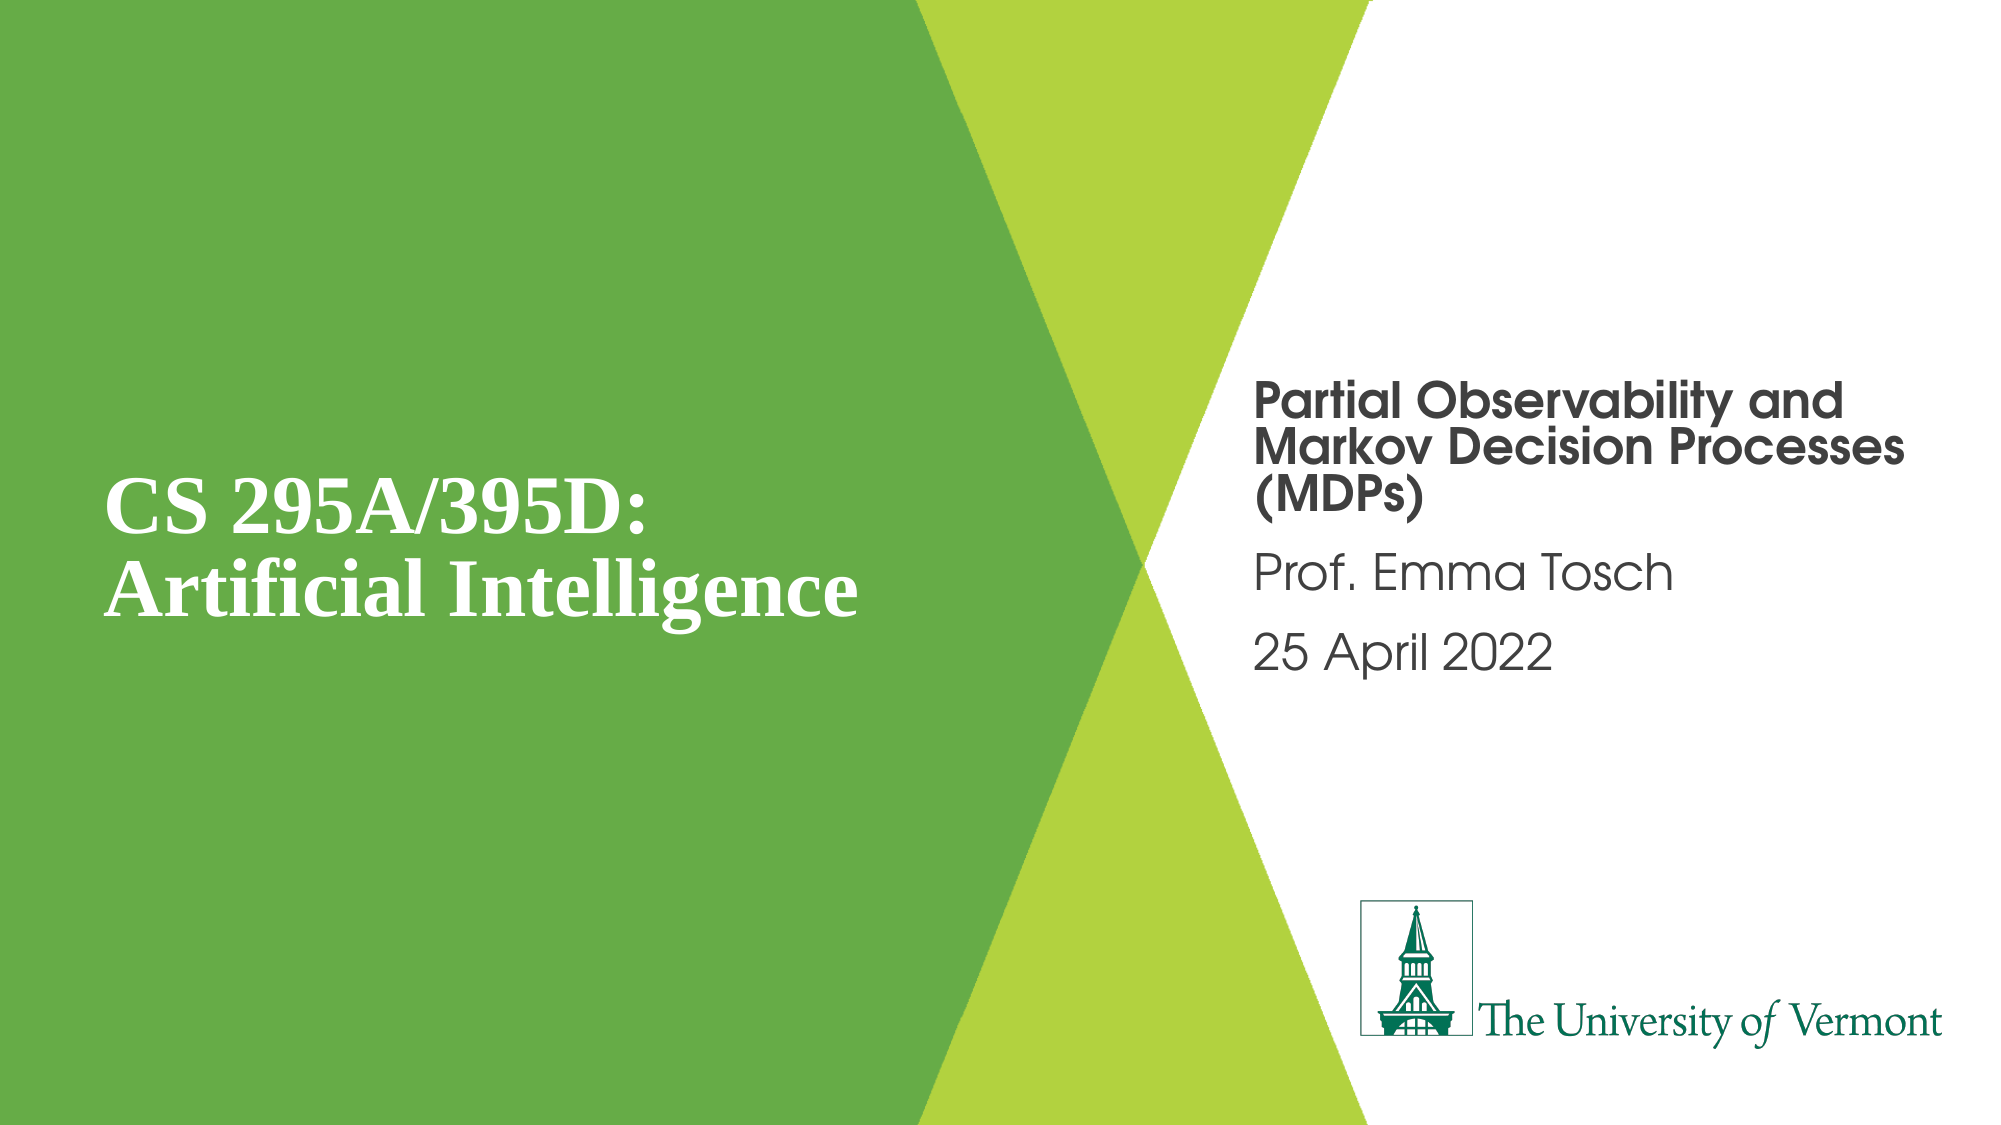

# CS 295A/395D: Artificial Intelligence
Partial Observability and Markov Decision Processes (MDPs)
Prof. Emma Tosch
25 April 2022